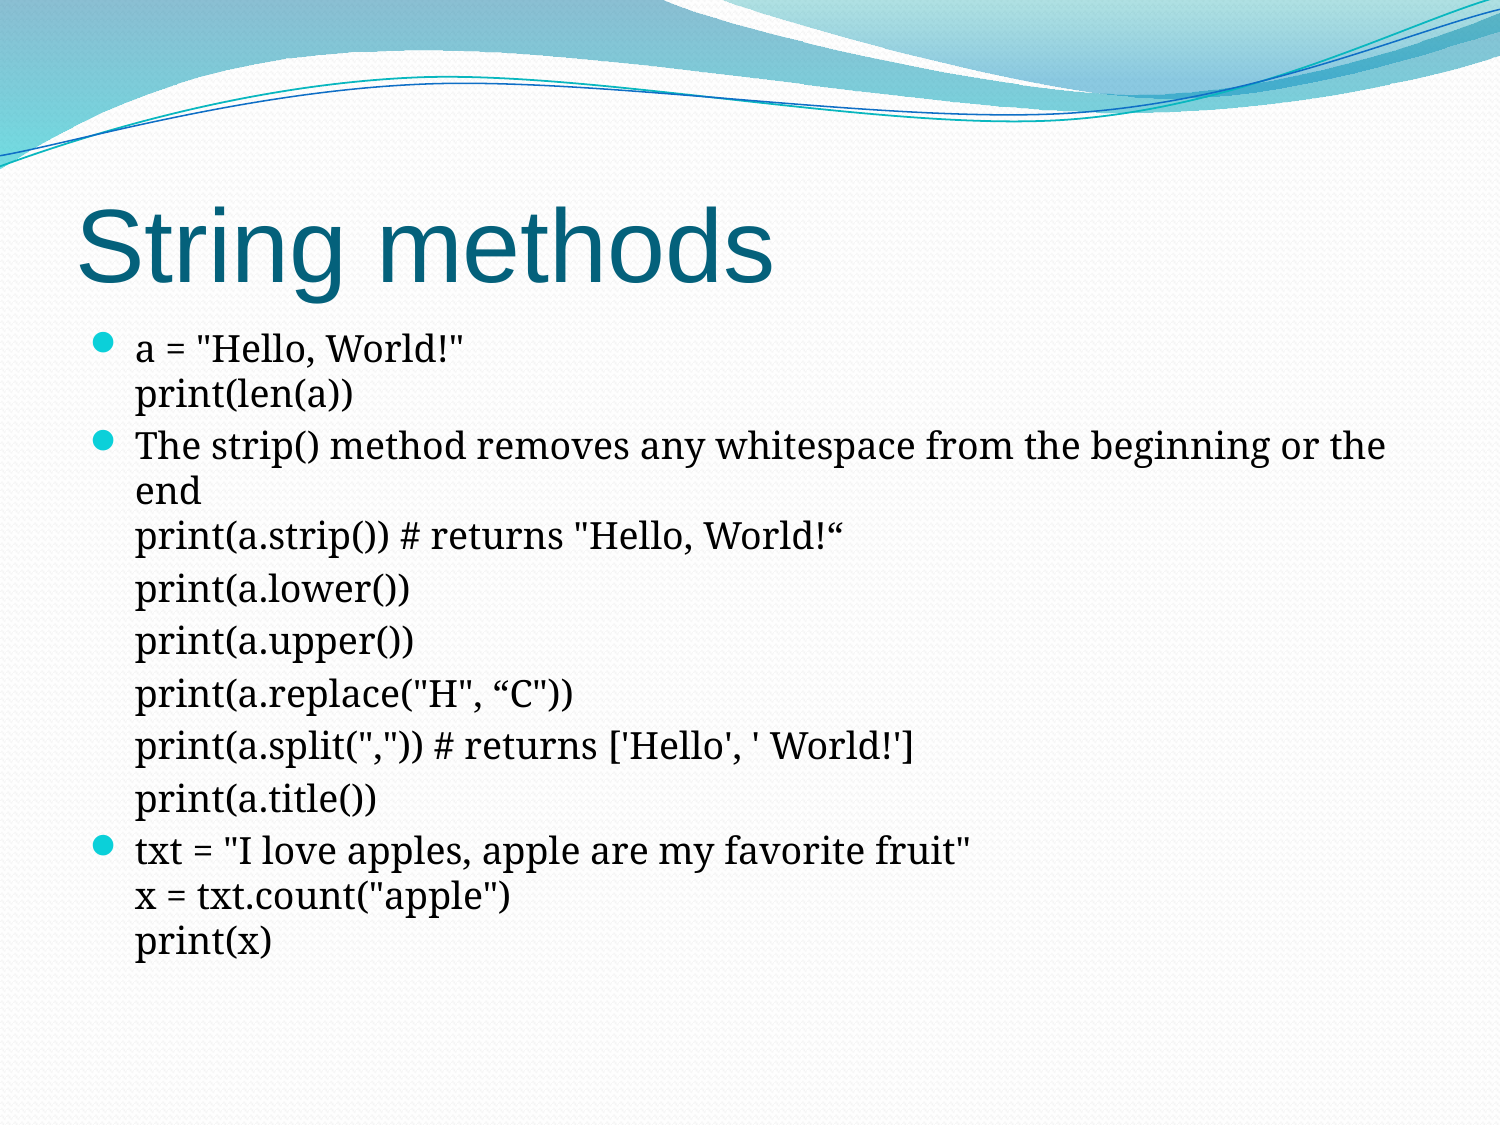

# String methods
a = "Hello, World!"
print(len(a))
The strip() method removes any whitespace from the beginning or the end
print(a.strip()) # returns "Hello, World!“
	print(a.lower())
	print(a.upper())
	print(a.replace("H", “C"))
	print(a.split(",")) # returns ['Hello', ' World!']
	print(a.title())
txt = "I love apples, apple are my favorite fruit"
x = txt.count("apple")
print(x)